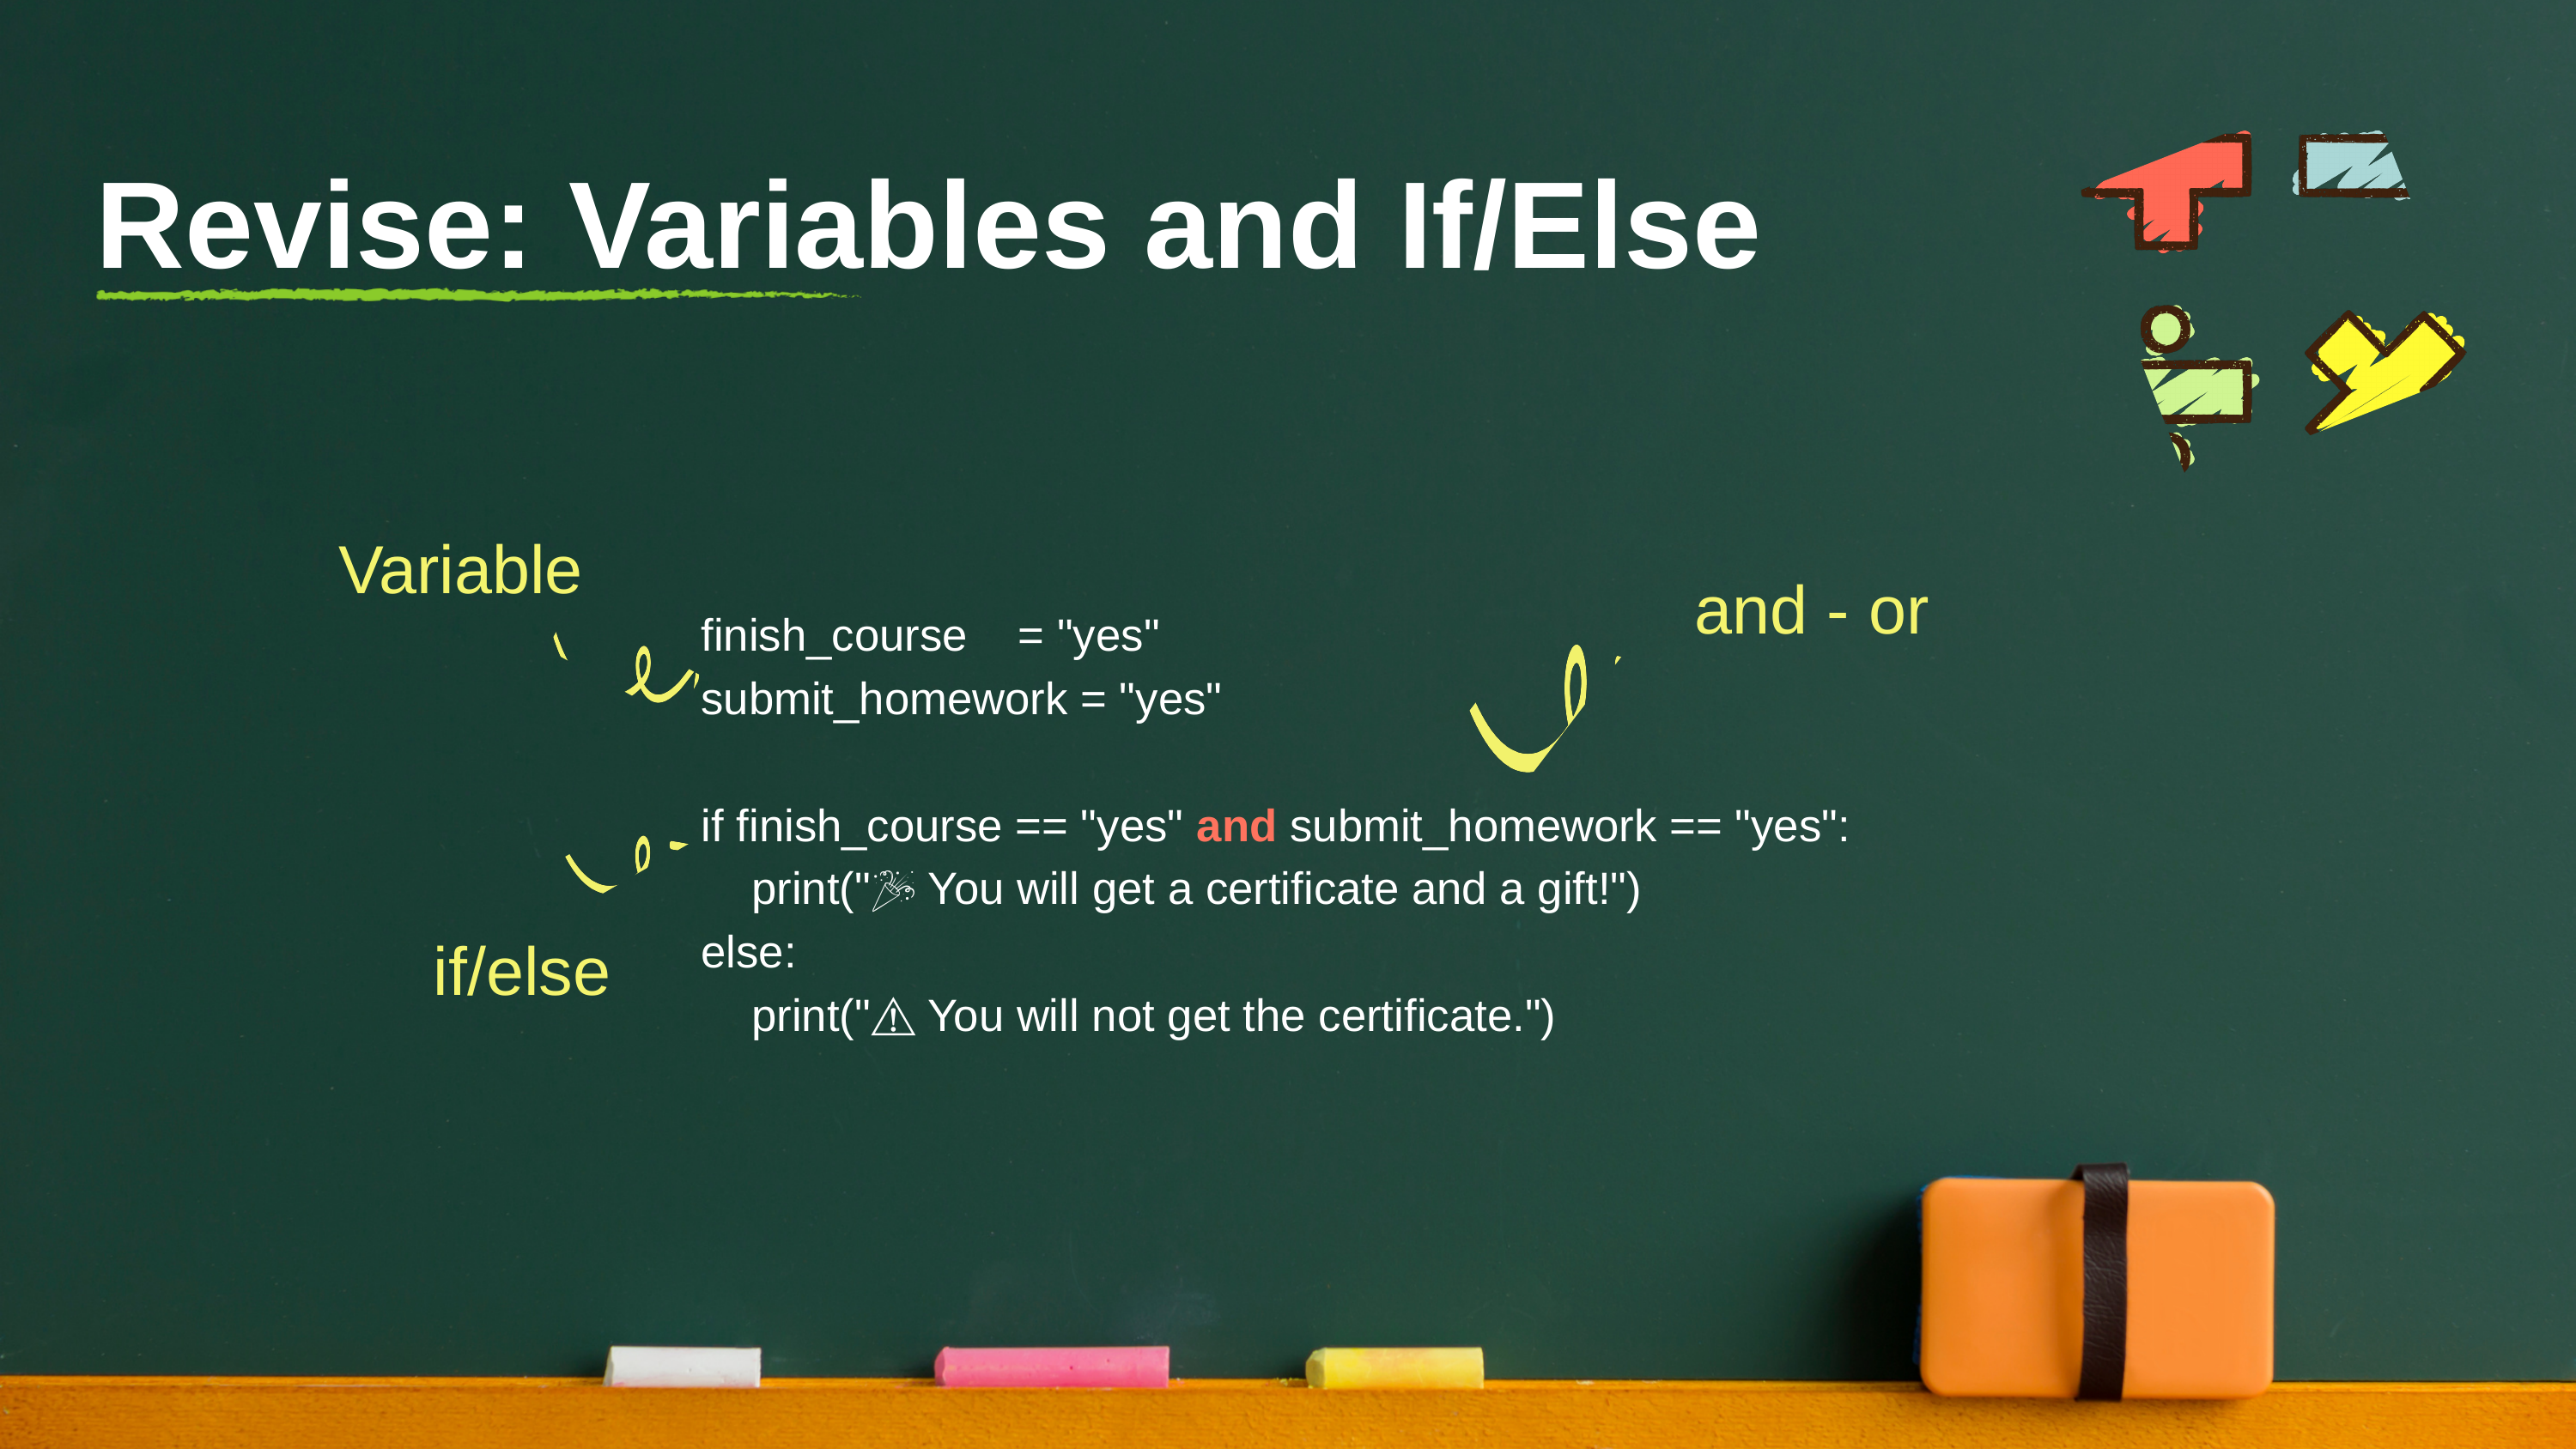

Revise: Variables and If/Else

Variable
and - or
finish_course    = "yes"
submit_homework = "yes"

if finish_course == "yes" and submit_homework == "yes":
    print("🎉 You will get a certificate and a gift!")
else:
    print("⚠️ You will not get the certificate.")

if/else